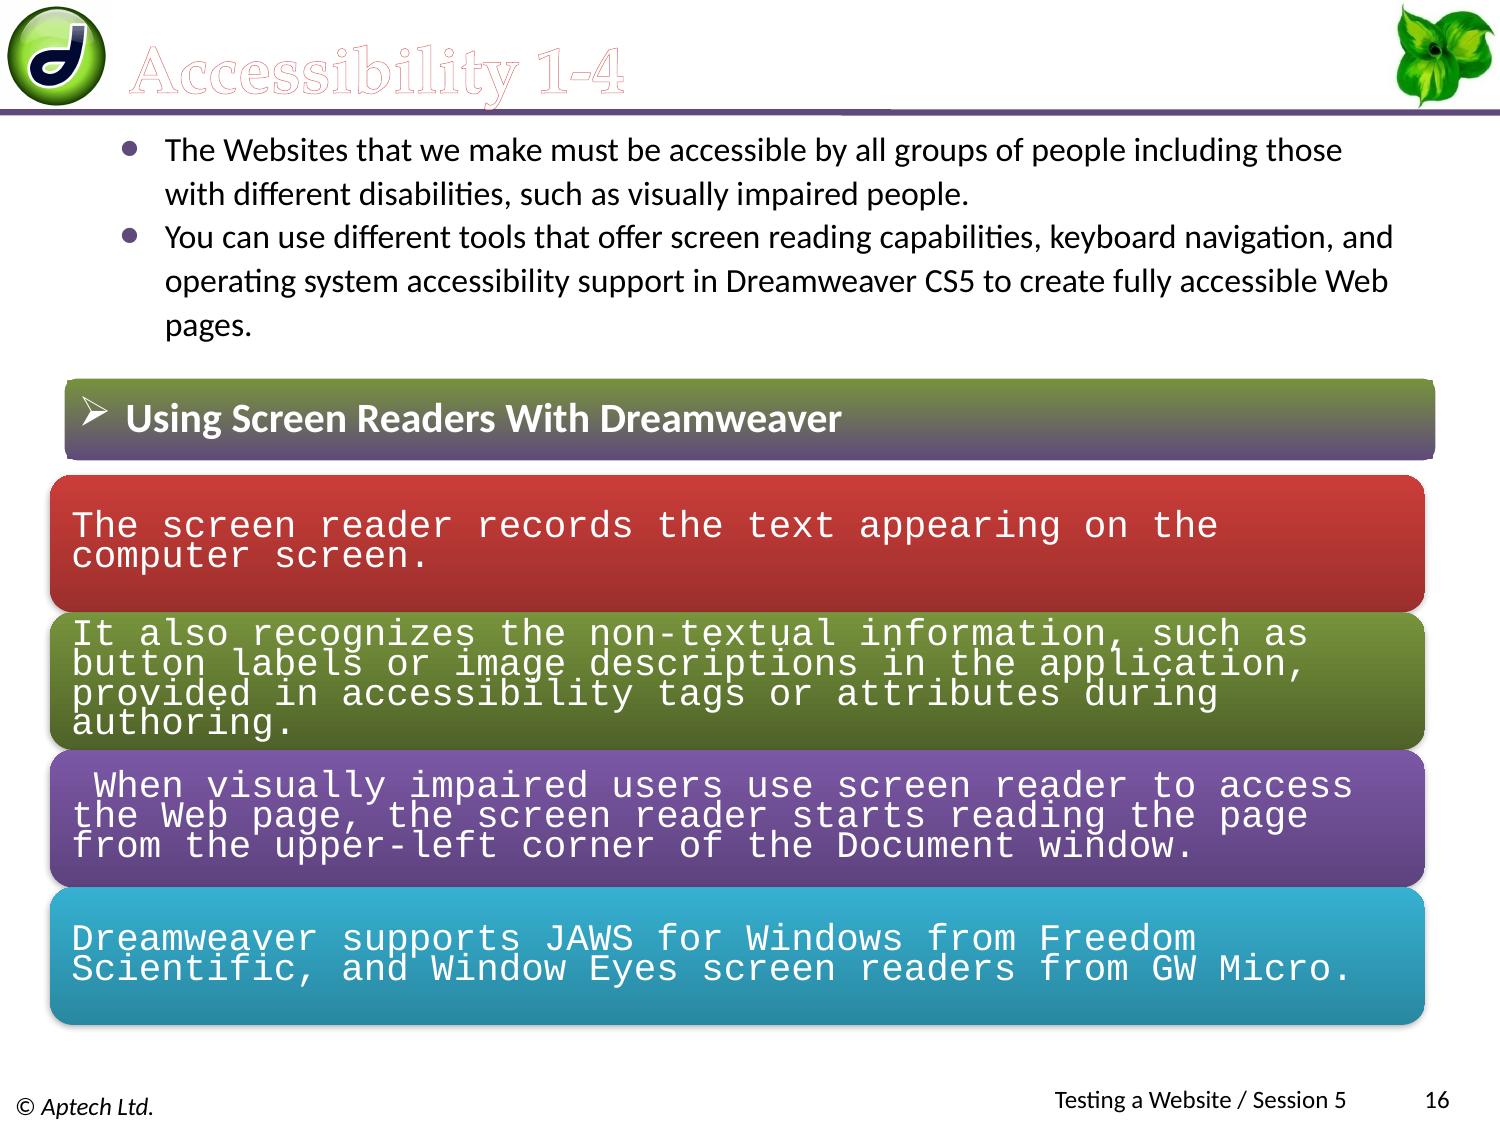

# Accessibility 1-4
The Websites that we make must be accessible by all groups of people including those with different disabilities, such as visually impaired people.
You can use different tools that offer screen reading capabilities, keyboard navigation, and operating system accessibility support in Dreamweaver CS5 to create fully accessible Web pages.

 Using Screen Readers With Dreamweaver
The screen reader records the text appearing on the computer screen.
It also recognizes the non-textual information, such as button labels or image descriptions in the application, provided in accessibility tags or attributes during authoring.
 When visually impaired users use screen reader to access the Web page, the screen reader starts reading the page from the upper-left corner of the Document window.
Dreamweaver supports JAWS for Windows from Freedom Scientific, and Window Eyes screen readers from GW Micro.
Testing a Website / Session 5
16